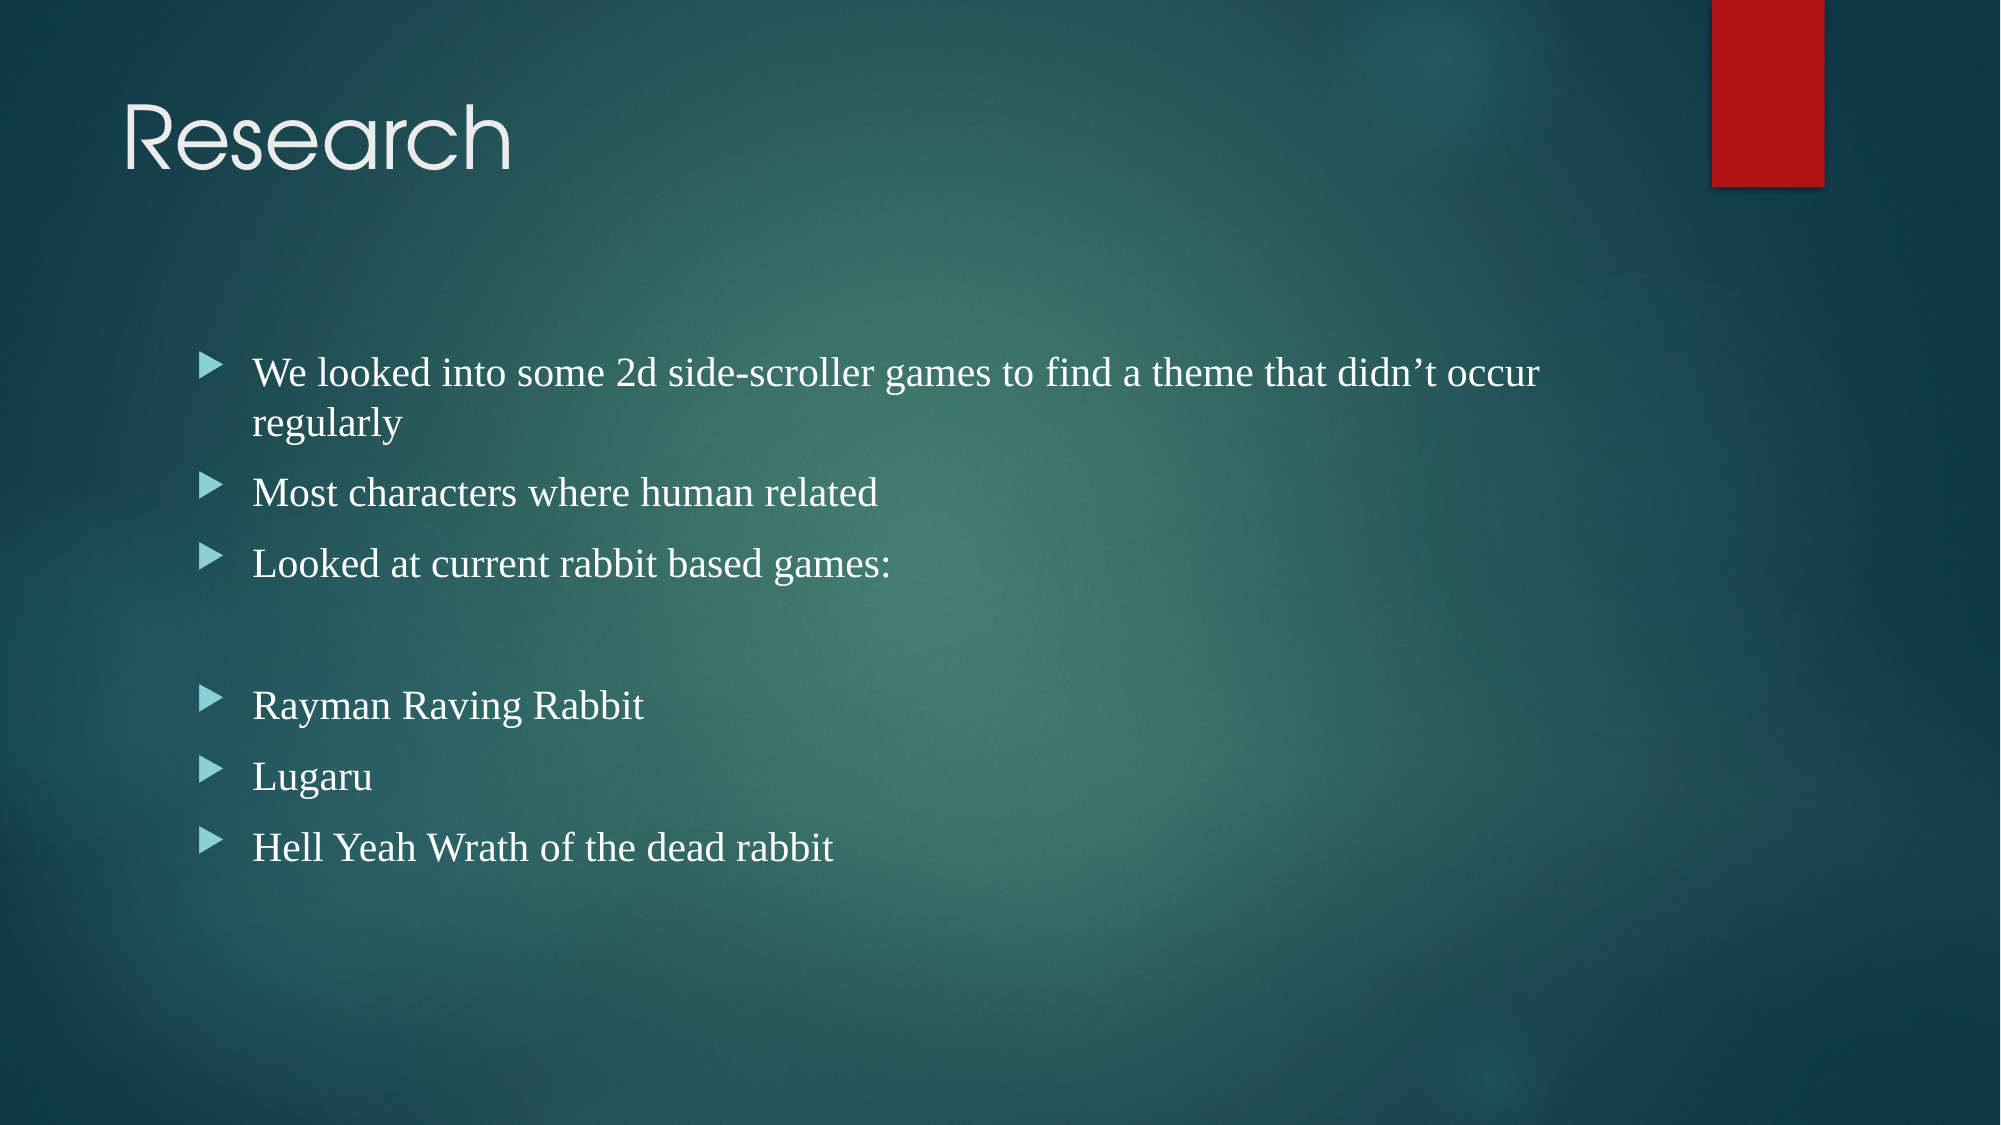

# Research
We looked into some 2d side-scroller games to find a theme that didn’t occur regularly
Most characters where human related
Looked at current rabbit based games:

Rayman Raving Rabbit
Lugaru
Hell Yeah Wrath of the dead rabbit